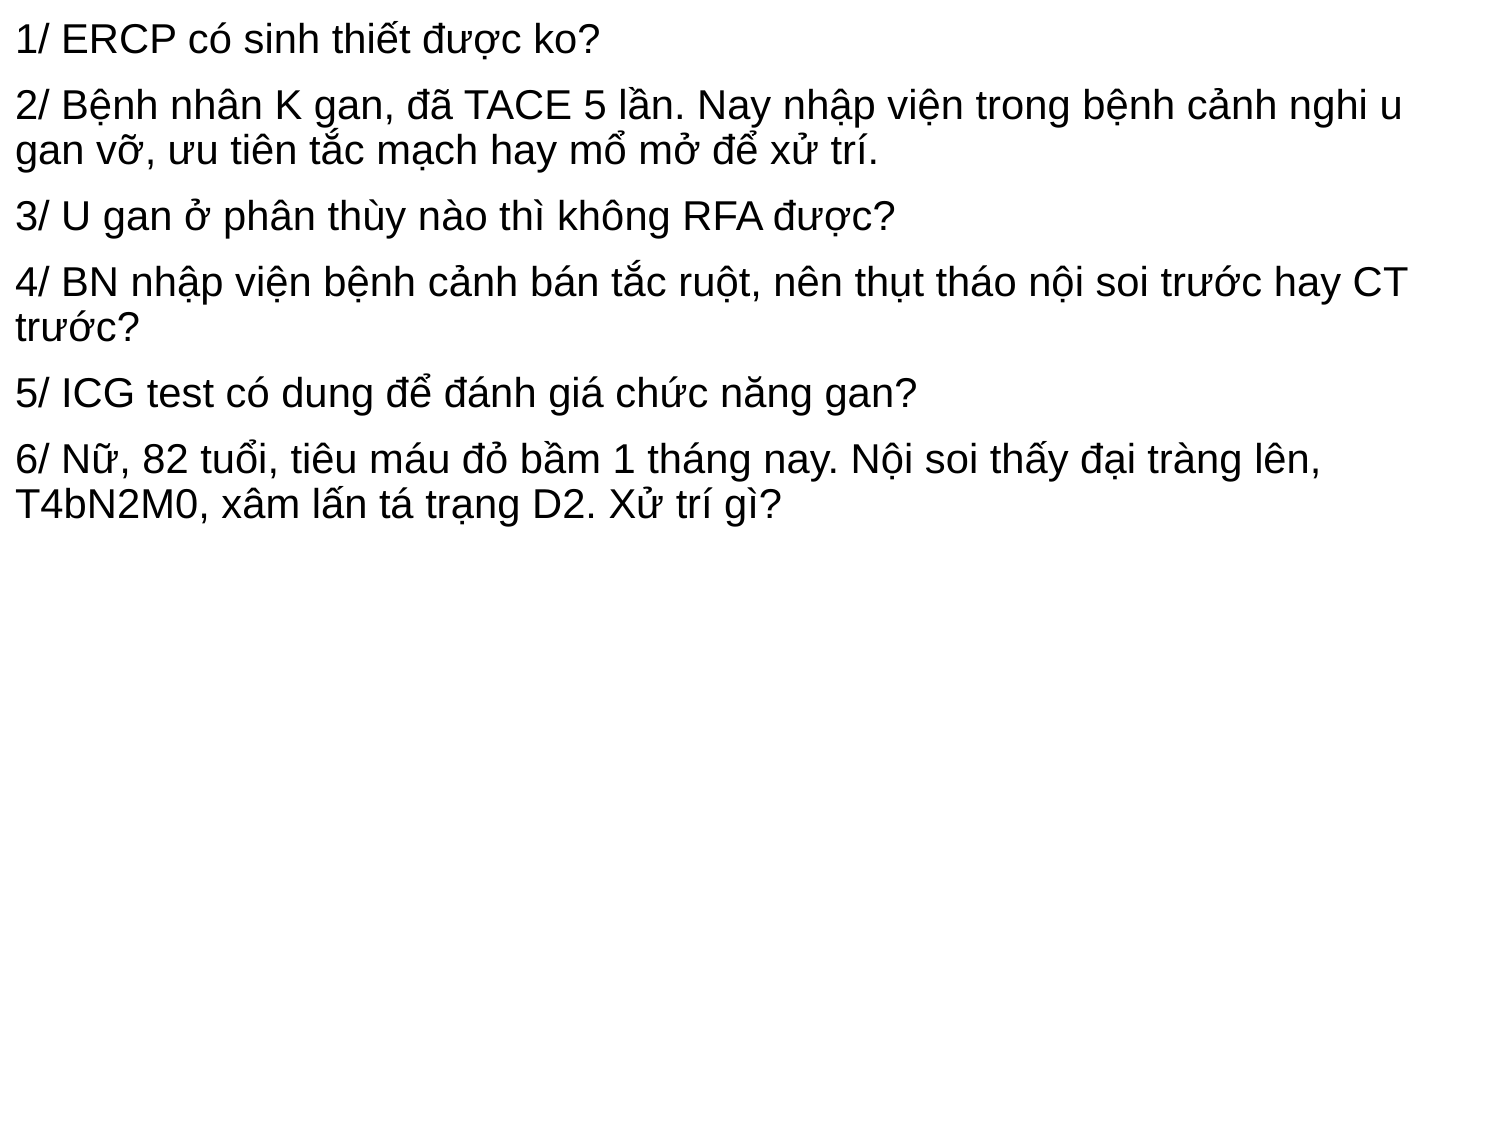

1/ ERCP có sinh thiết được ko?
2/ Bệnh nhân K gan, đã TACE 5 lần. Nay nhập viện trong bệnh cảnh nghi u gan vỡ, ưu tiên tắc mạch hay mổ mở để xử trí.
3/ U gan ở phân thùy nào thì không RFA được?
4/ BN nhập viện bệnh cảnh bán tắc ruột, nên thụt tháo nội soi trước hay CT trước?
5/ ICG test có dung để đánh giá chức năng gan?
6/ Nữ, 82 tuổi, tiêu máu đỏ bầm 1 tháng nay. Nội soi thấy đại tràng lên, T4bN2M0, xâm lấn tá trạng D2. Xử trí gì?